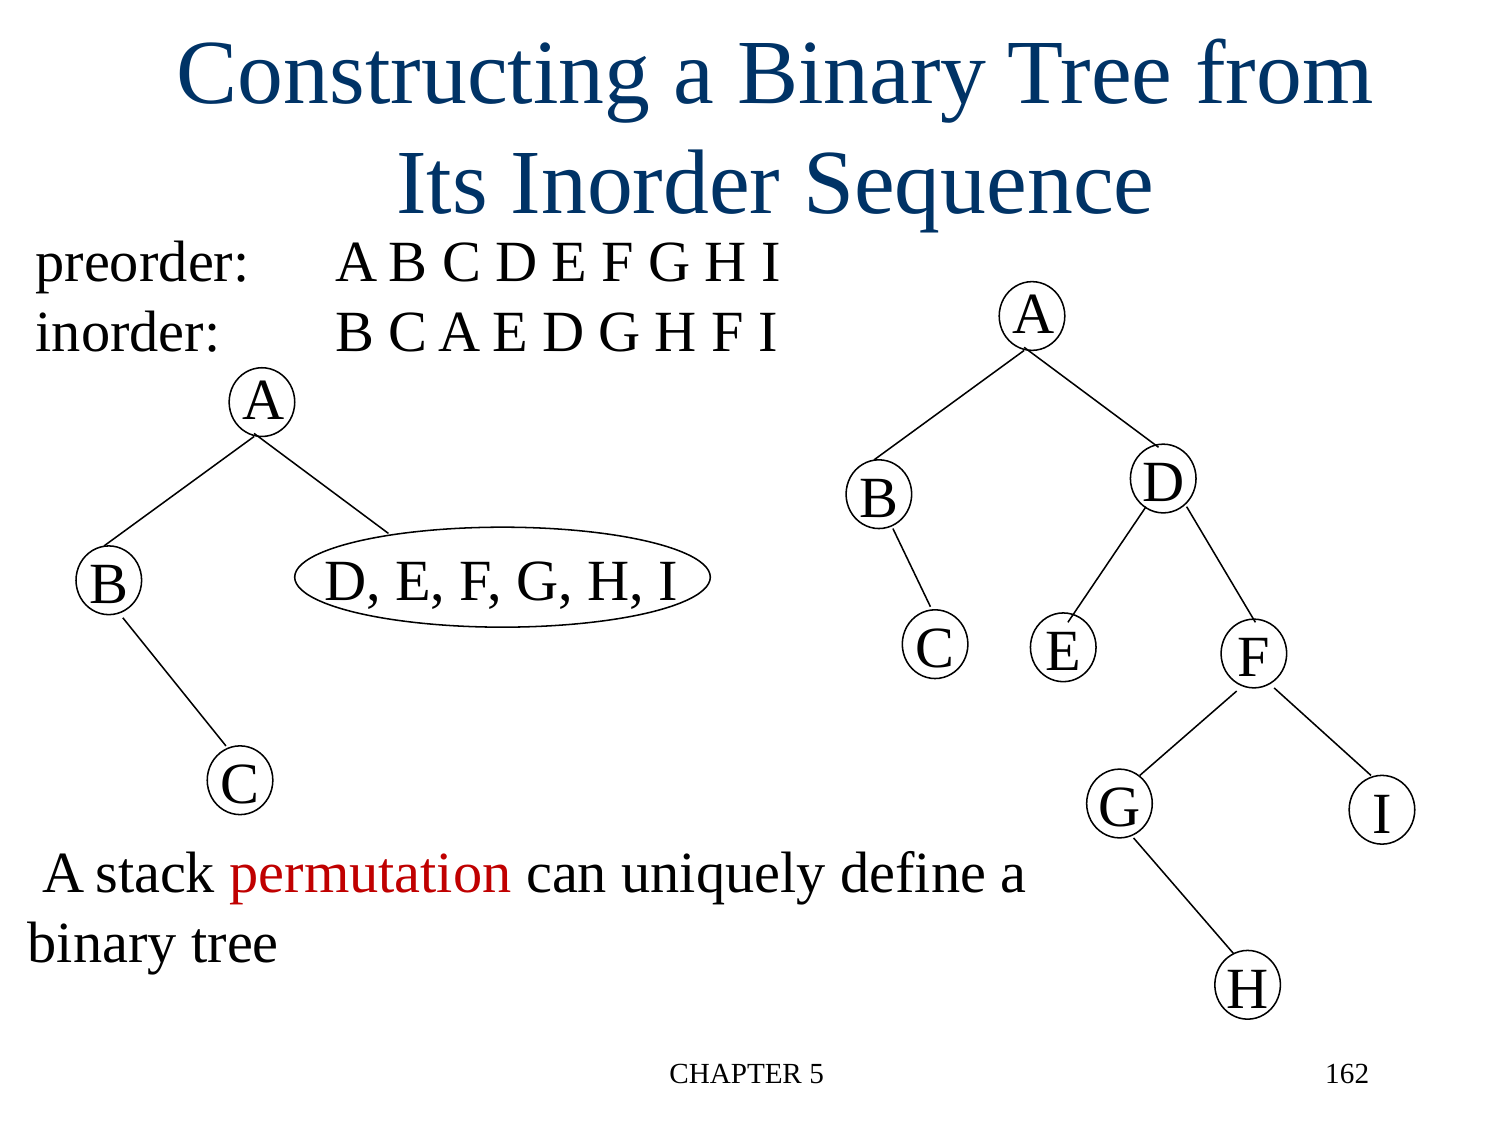

Constructing a Binary Tree from Its Inorder Sequence
preorder: 	A B C D E F G H I
inorder:	B C A E D G H F I
A

D
B

C
E
F

G
I

H
A

D, E, F, G, H, I
B

C
 A stack permutation can uniquely define a binary tree
CHAPTER 5
162